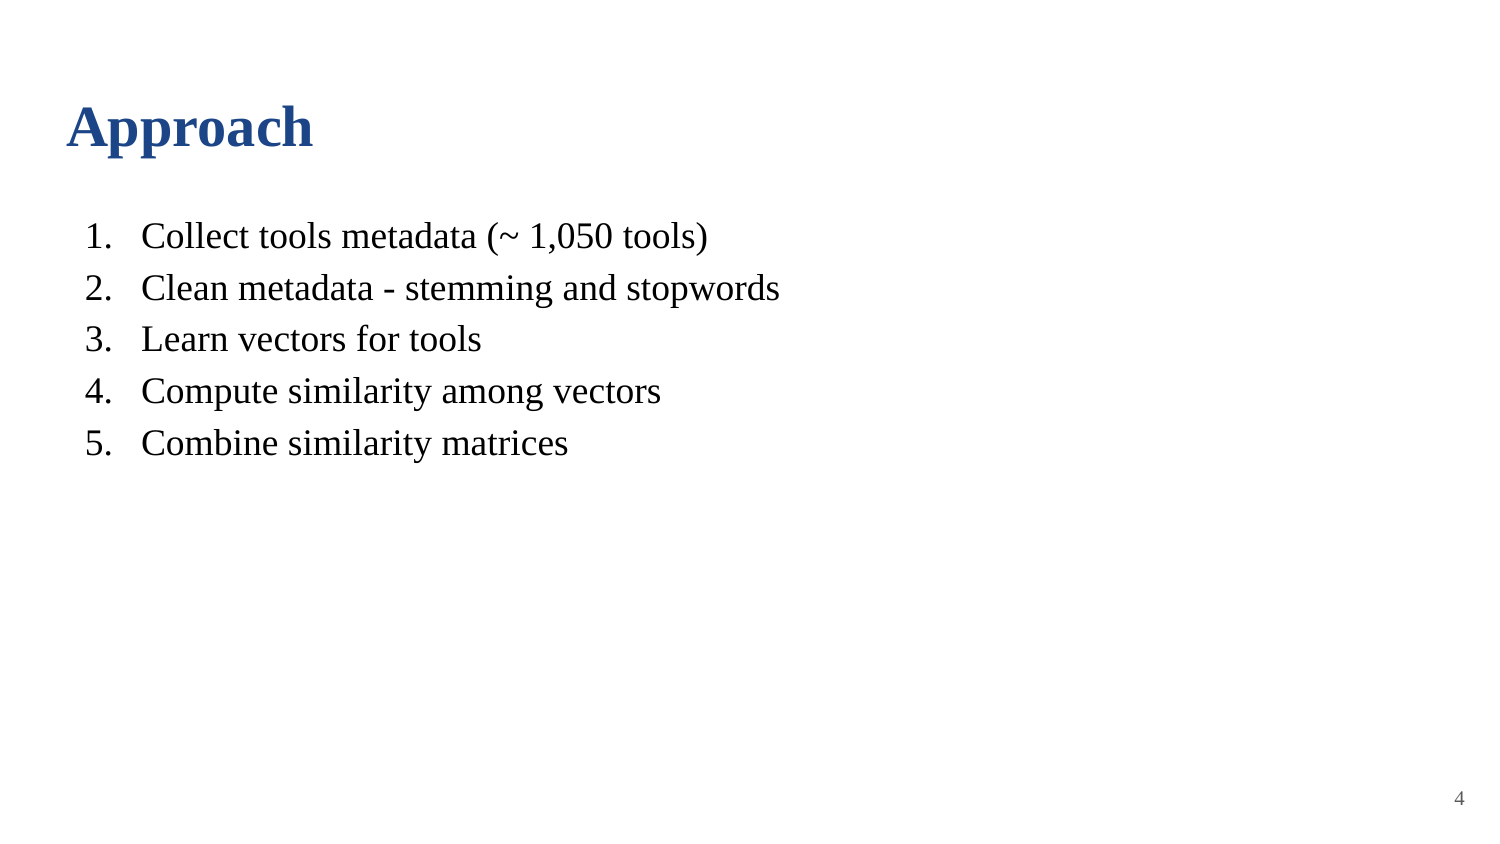

# Approach
Collect tools metadata (~ 1,050 tools)
Clean metadata - stemming and stopwords
Learn vectors for tools
Compute similarity among vectors
Combine similarity matrices
4